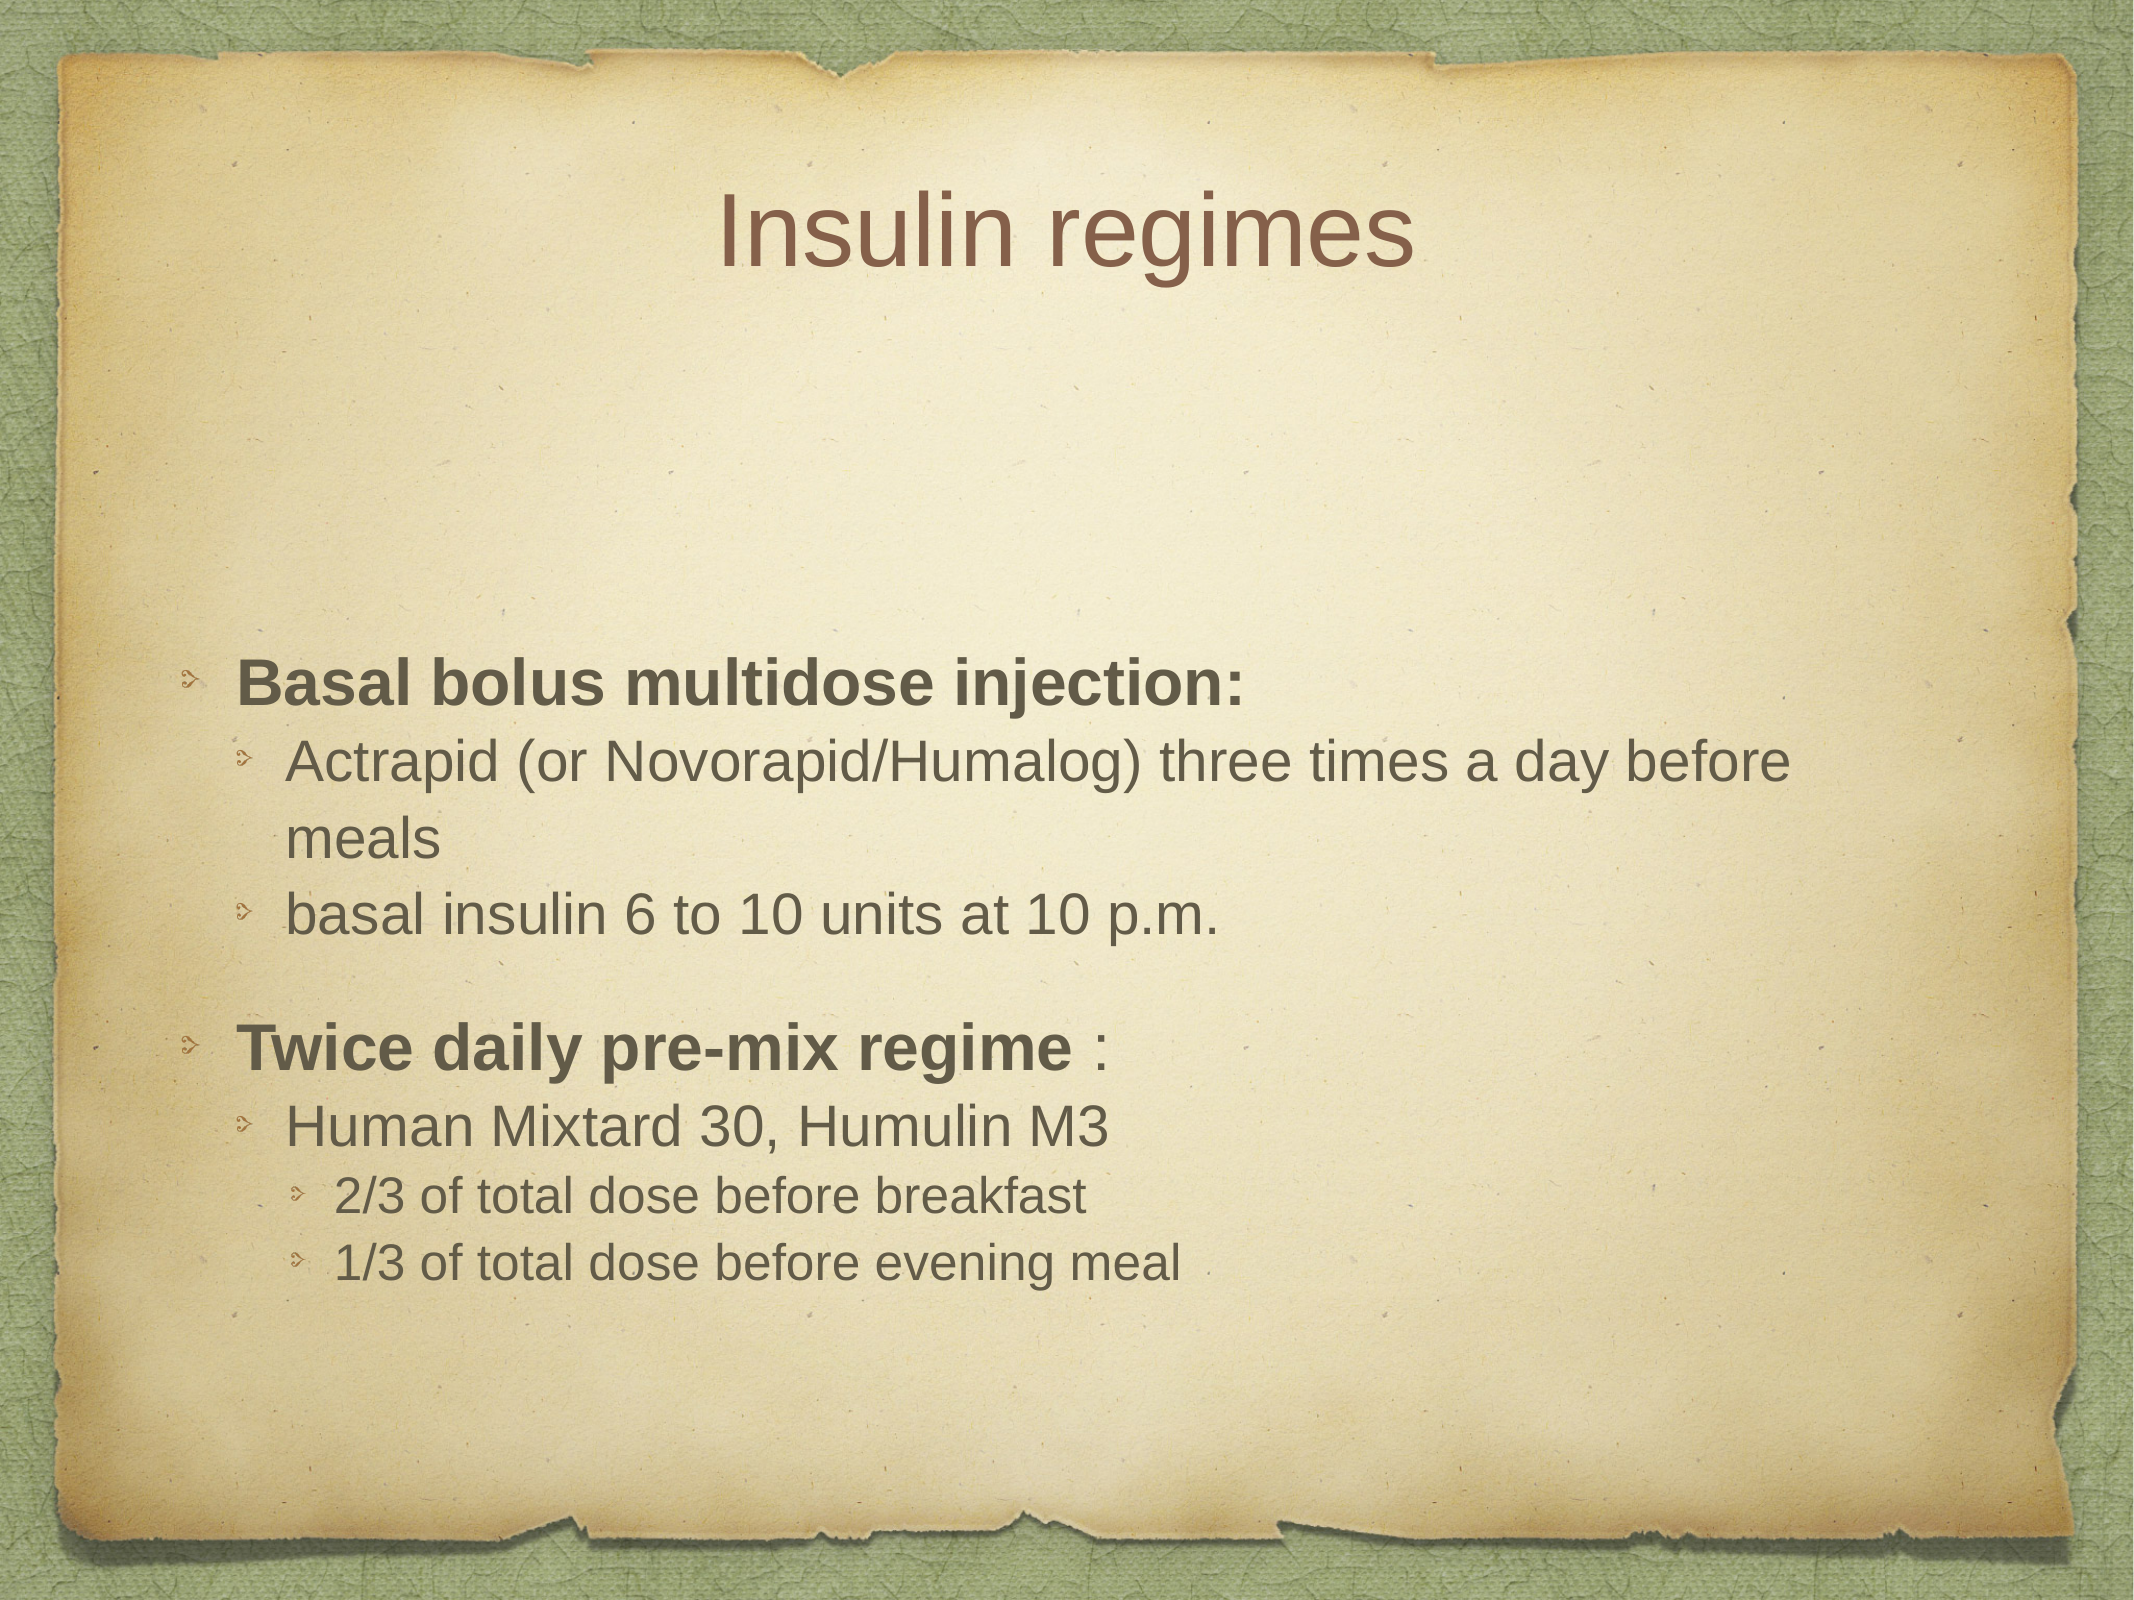

# Insulin regimes
Basal bolus multidose injection:
Actrapid (or Novorapid/Humalog) three times a day before meals
basal insulin 6 to 10 units at 10 p.m.
Twice daily pre-mix regime :
Human Mixtard 30, Humulin M3
2/3 of total dose before breakfast
1/3 of total dose before evening meal